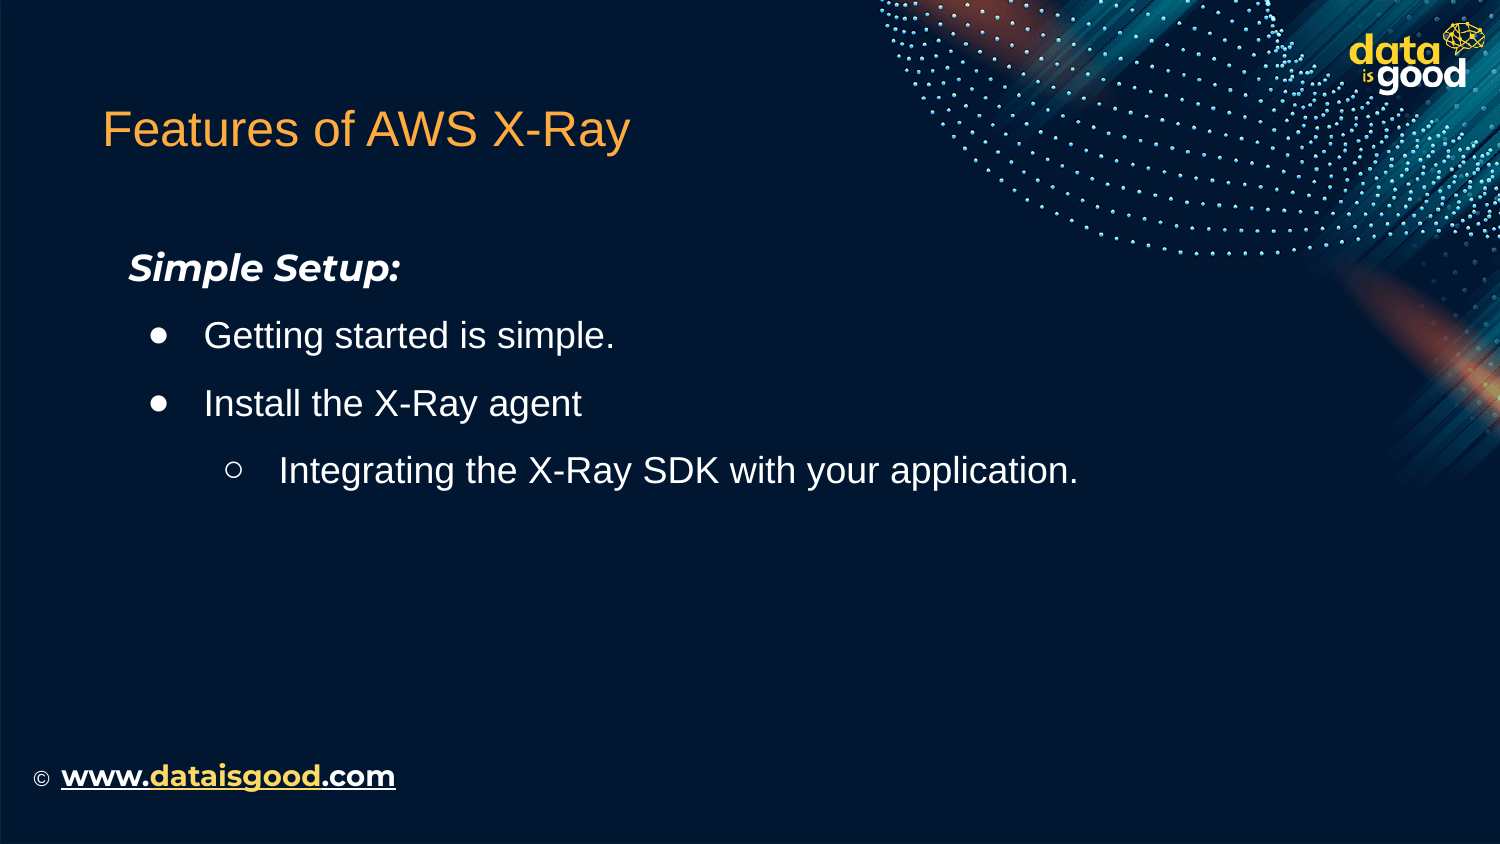

# Features of AWS X-Ray
Simple Setup:
Getting started is simple.
Install the X-Ray agent
Integrating the X-Ray SDK with your application.